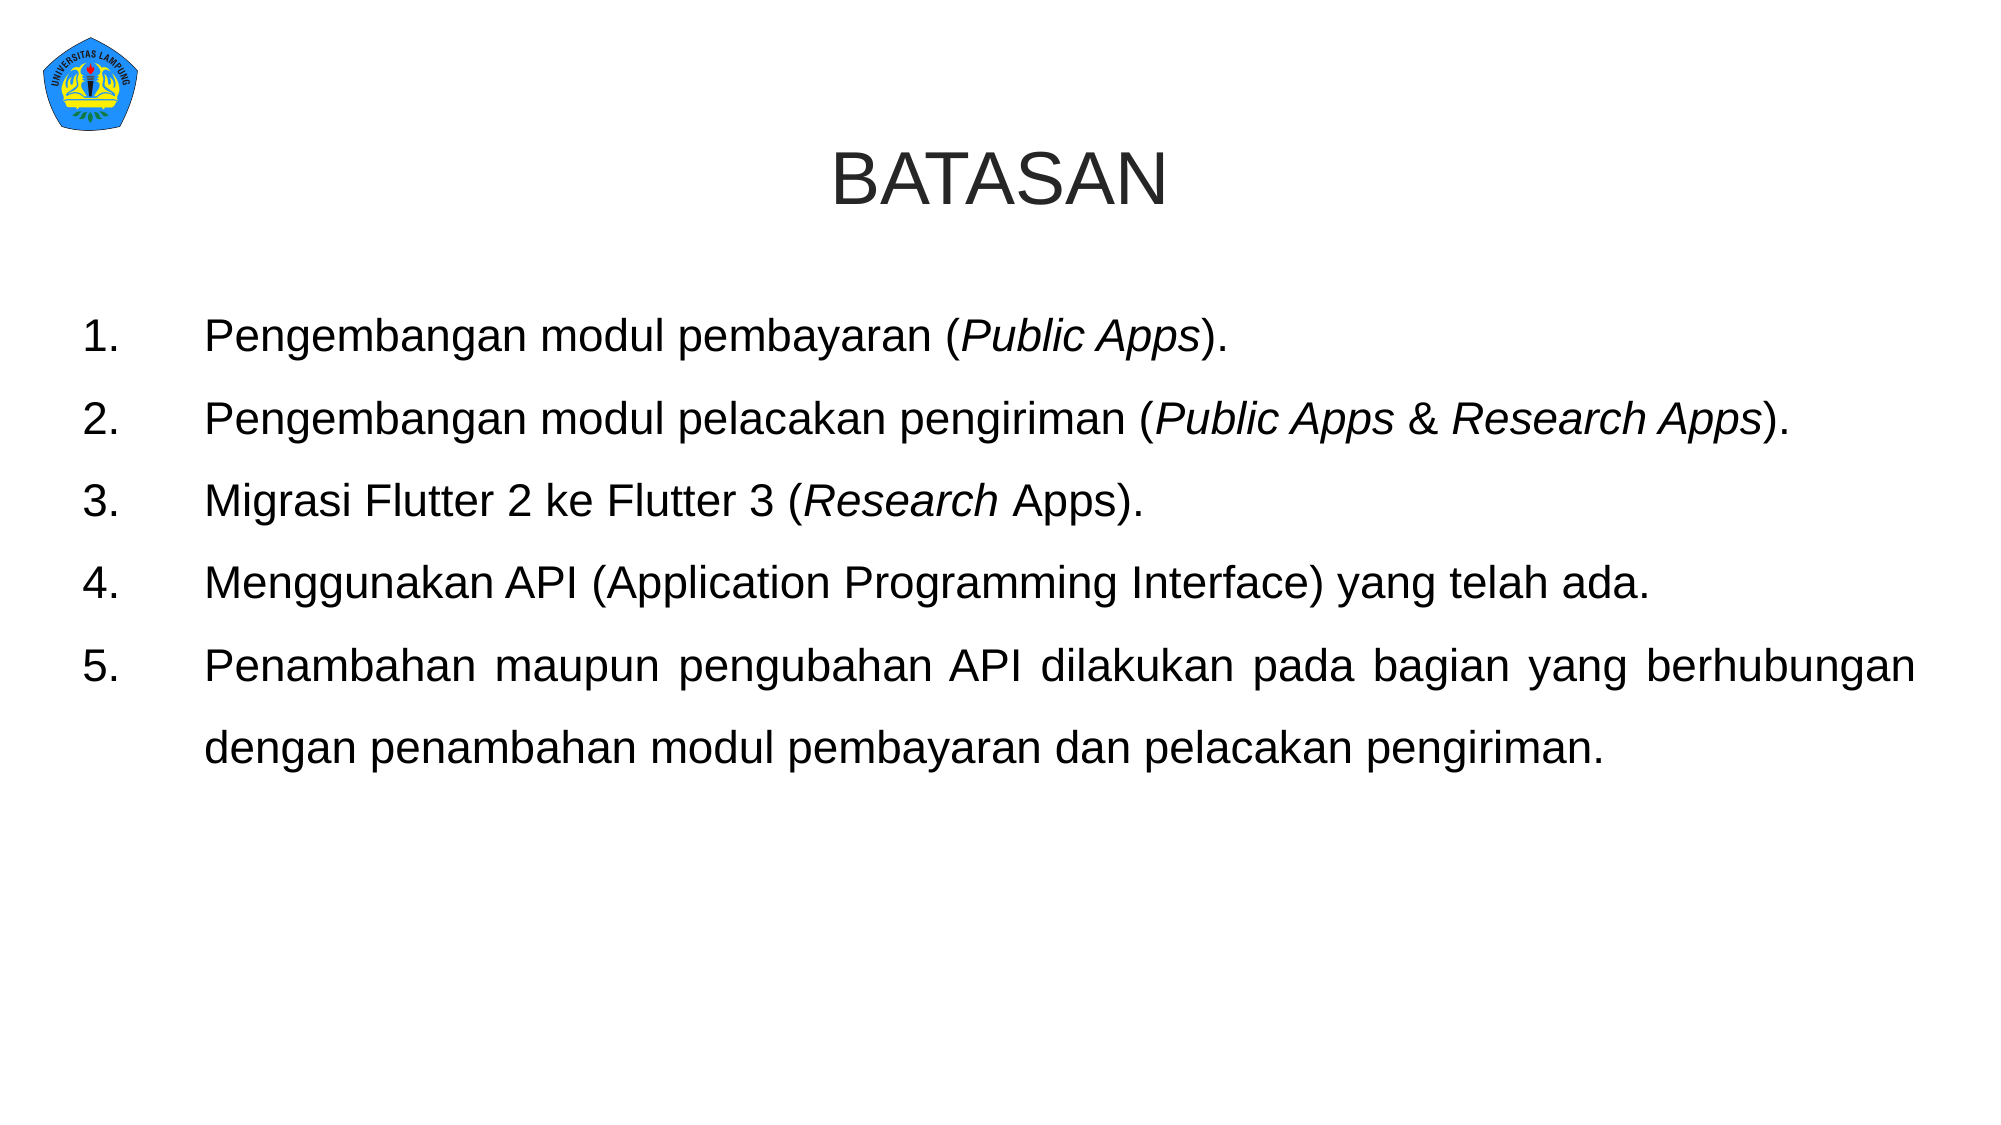

BATASAN
Pengembangan modul pembayaran (Public Apps).
Pengembangan modul pelacakan pengiriman (Public Apps & Research Apps).
Migrasi Flutter 2 ke Flutter 3 (Research Apps).
Menggunakan API (Application Programming Interface) yang telah ada.
Penambahan maupun pengubahan API dilakukan pada bagian yang berhubungan dengan penambahan modul pembayaran dan pelacakan pengiriman.